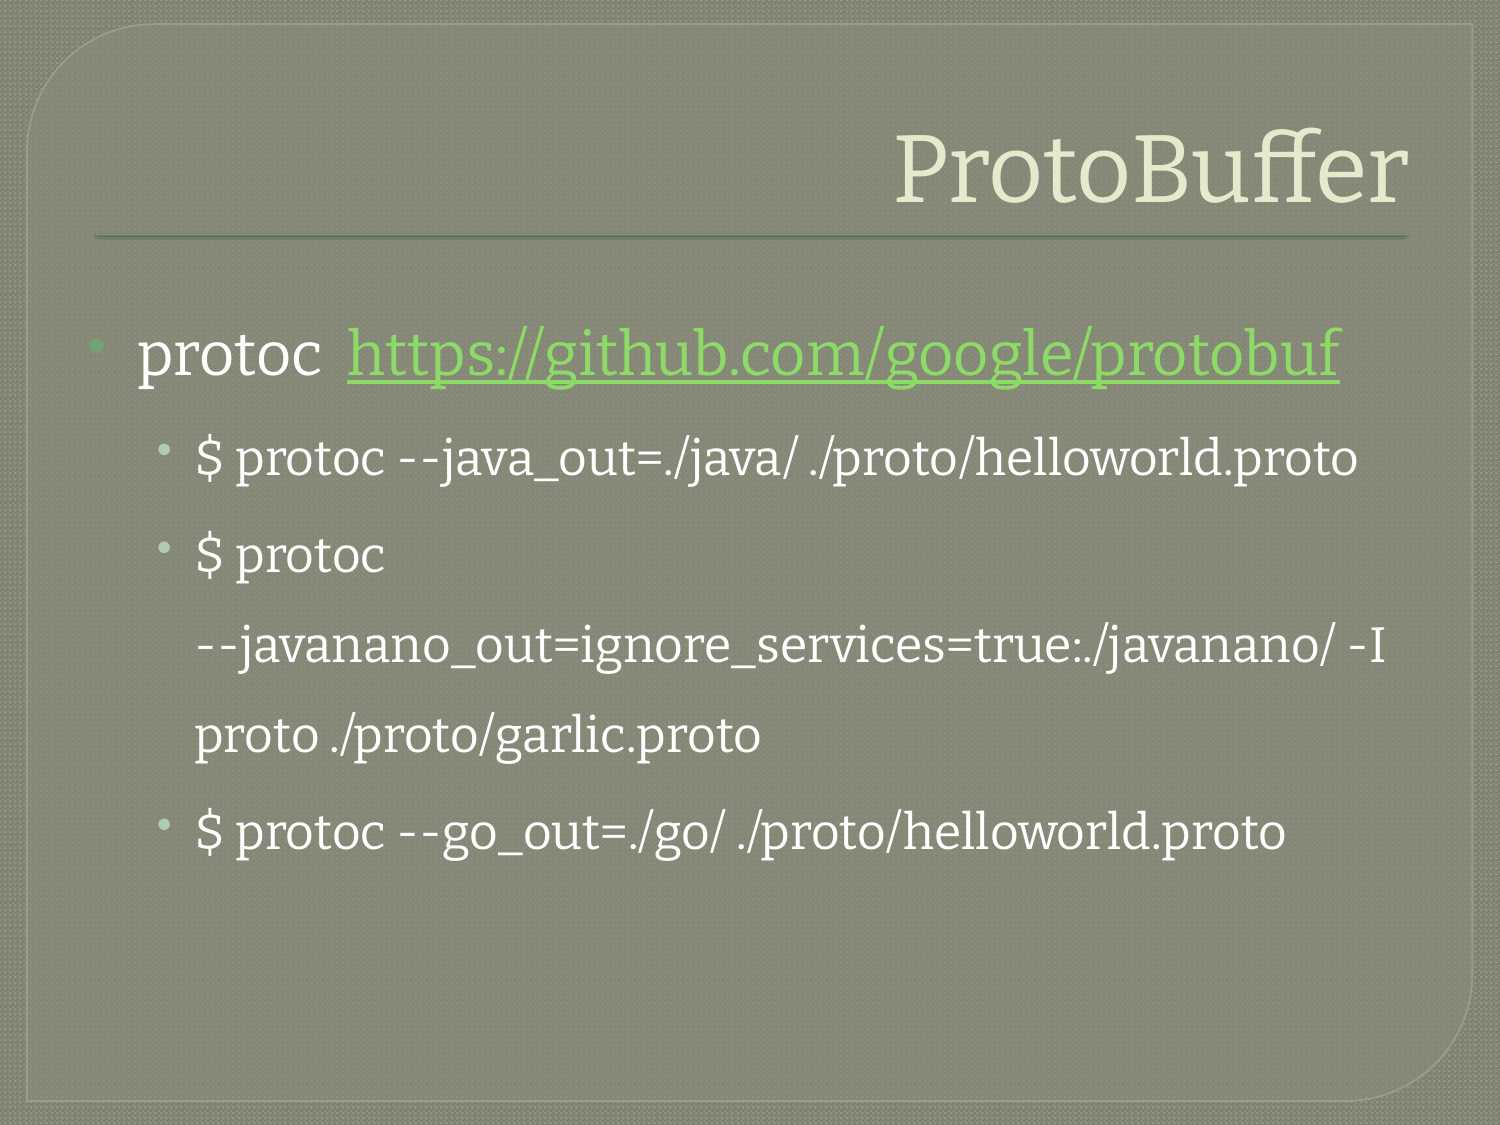

# ProtoBuffer
protoc  https://github.com/google/protobuf
$ protoc --java_out=./java/ ./proto/helloworld.proto
$ protoc --javanano_out=ignore_services=true:./javanano/ -I proto ./proto/garlic.proto
$ protoc --go_out=./go/ ./proto/helloworld.proto